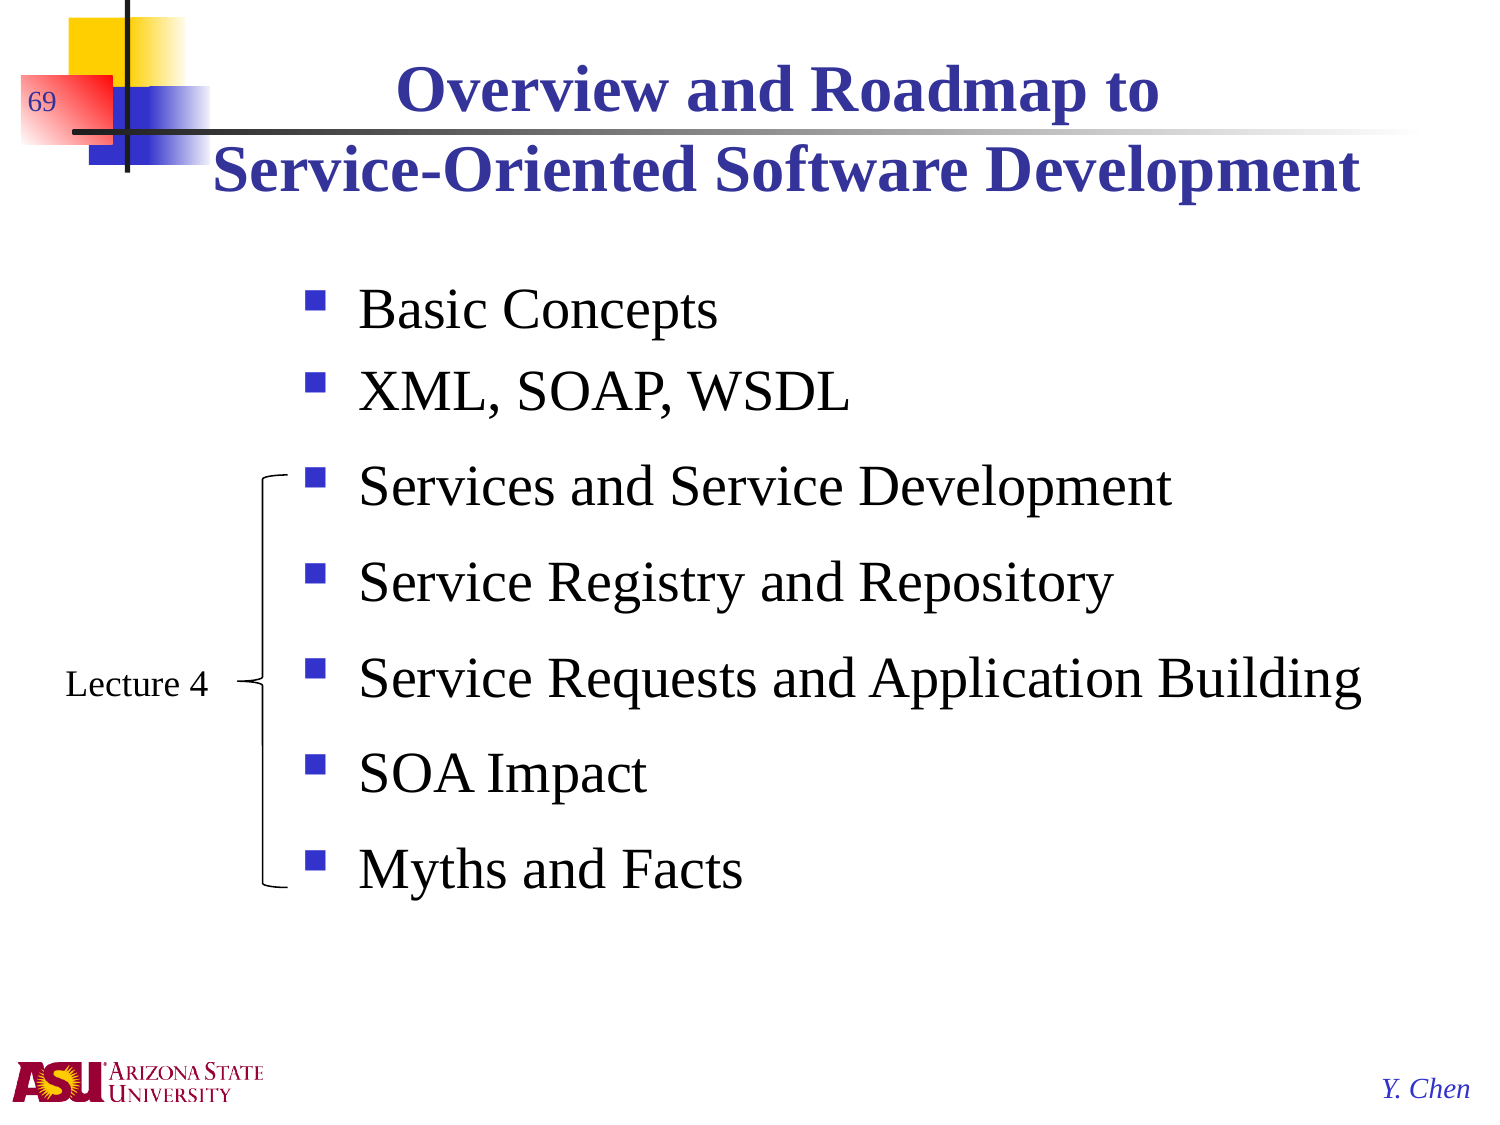

# Overview and Roadmap to Service-Oriented Software Development
69
Basic Concepts
XML, SOAP, WSDL
Services and Service Development
Service Registry and Repository
Service Requests and Application Building
SOA Impact
Myths and Facts

Lecture 4